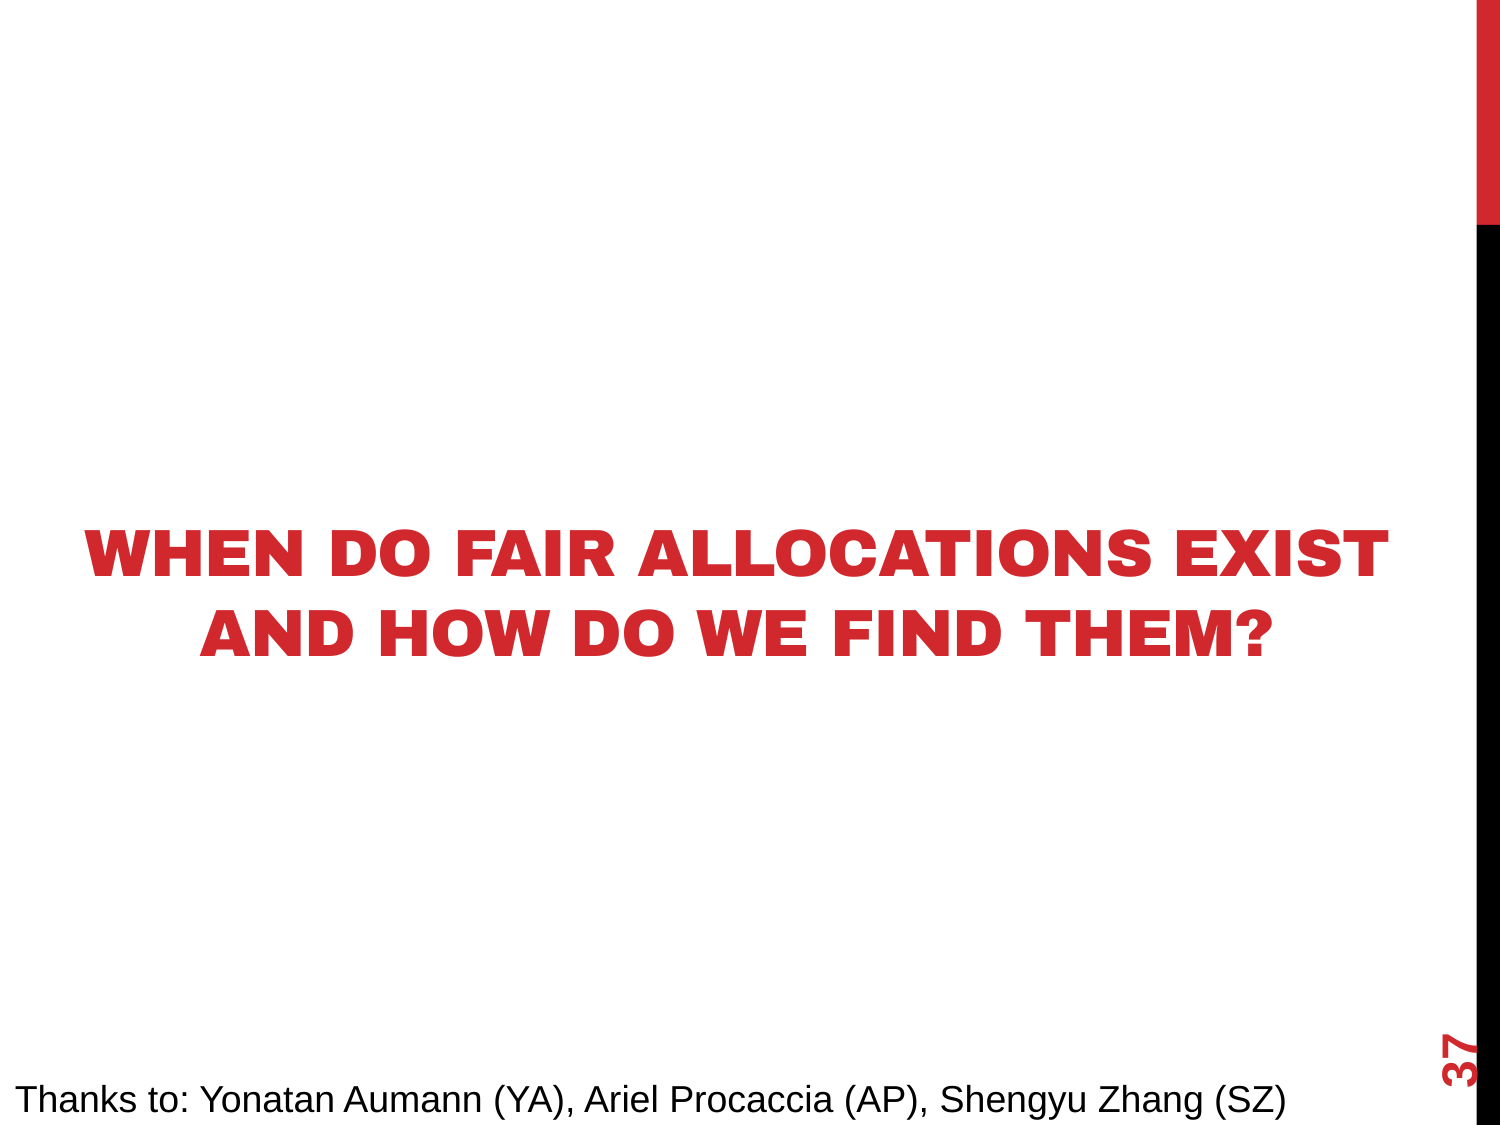

# When do Fair Allocations Exist And How Do We find Them?
37
Thanks to: Yonatan Aumann (YA), Ariel Procaccia (AP), Shengyu Zhang (SZ)